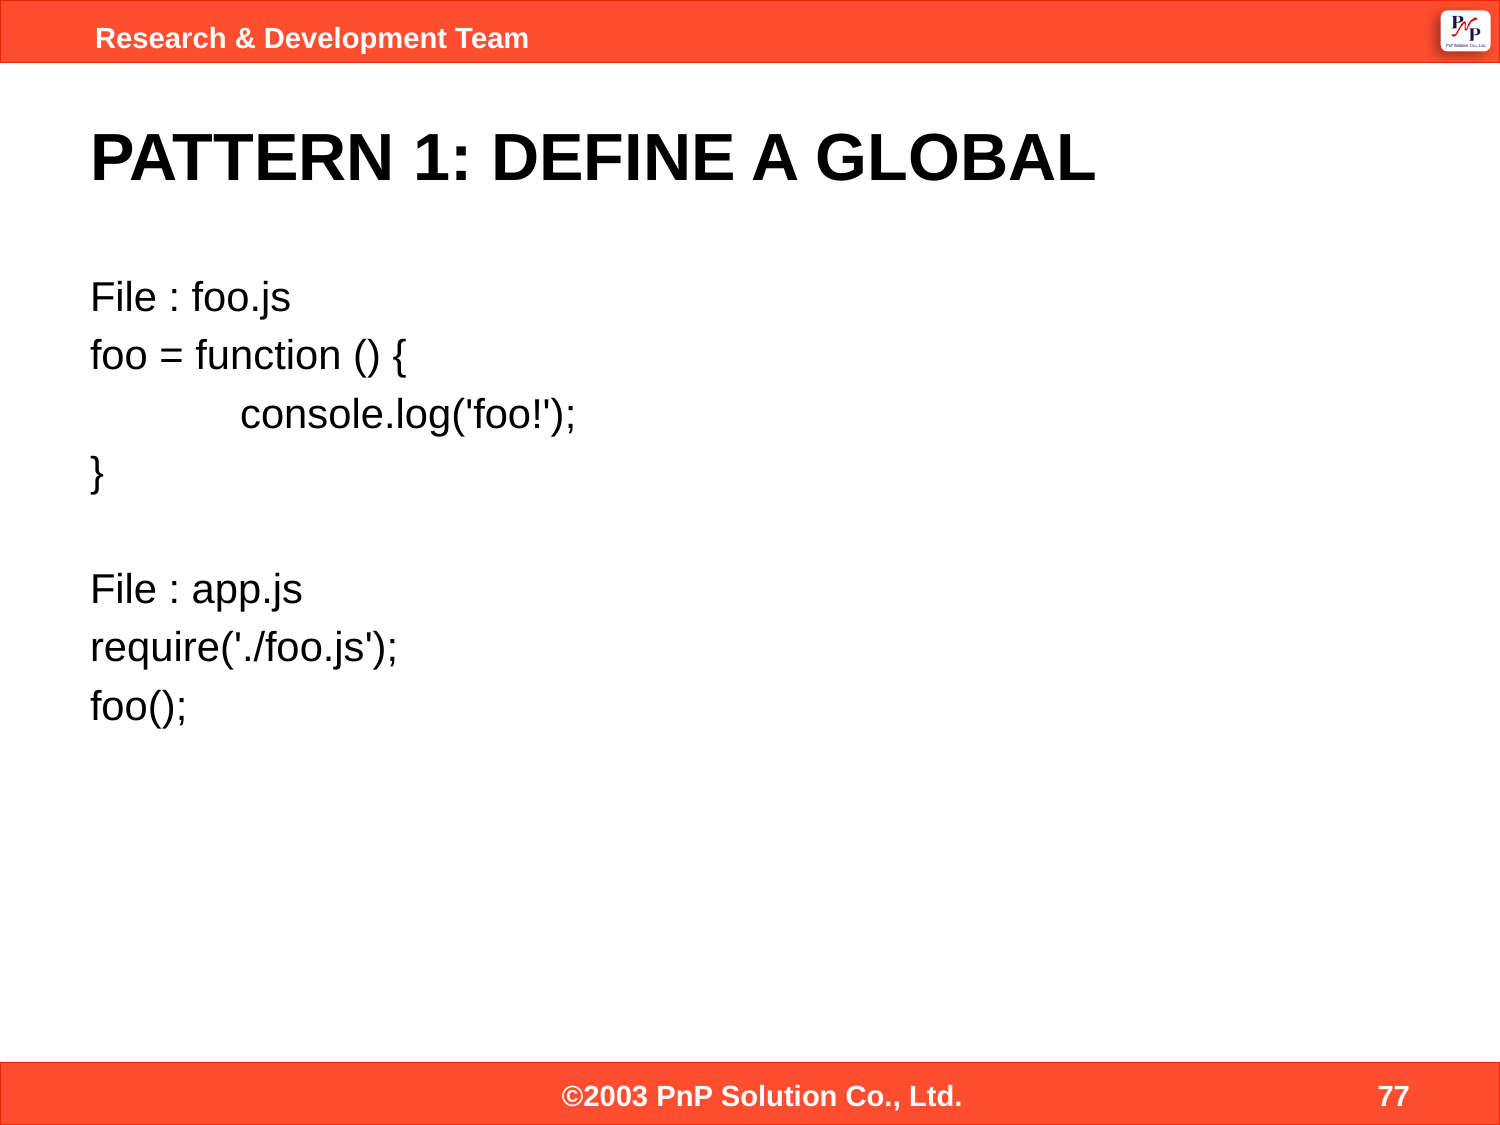

# PATTERN 1: DEFINE A GLOBAL
File : foo.js
foo = function () {
	console.log('foo!');
}

File : app.js
require('./foo.js');
foo();

©2003 PnP Solution Co., Ltd.
77